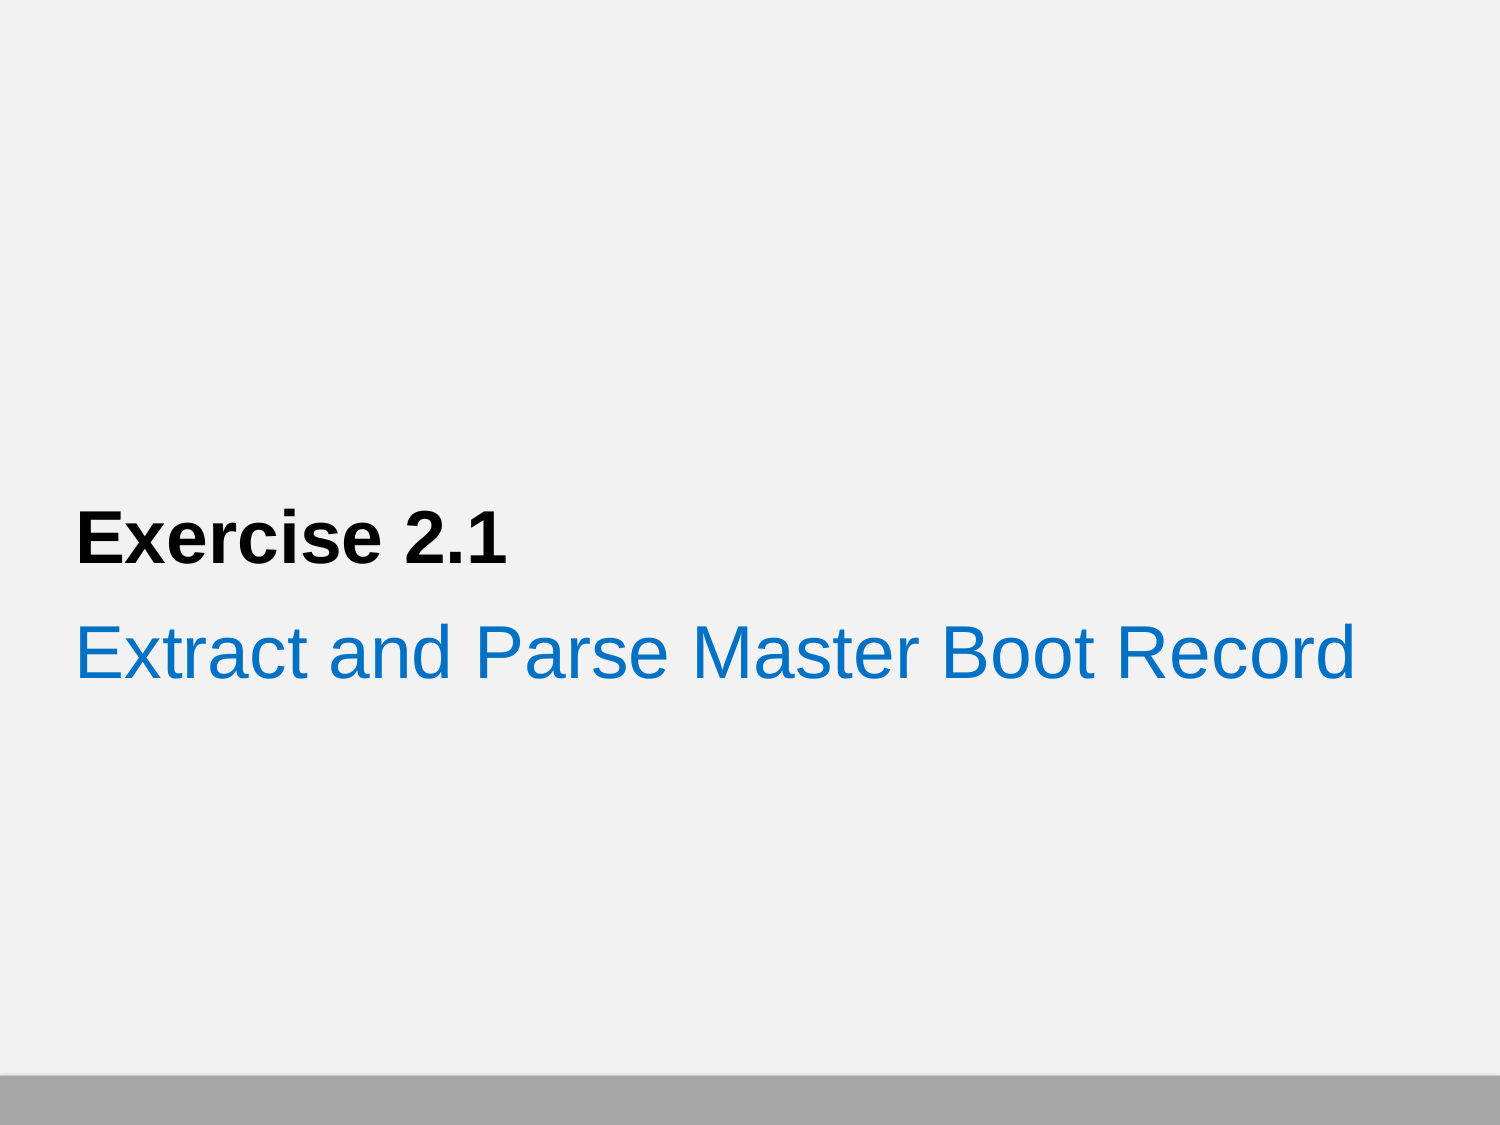

# Exercise 2.1
Extract and Parse Master Boot Record